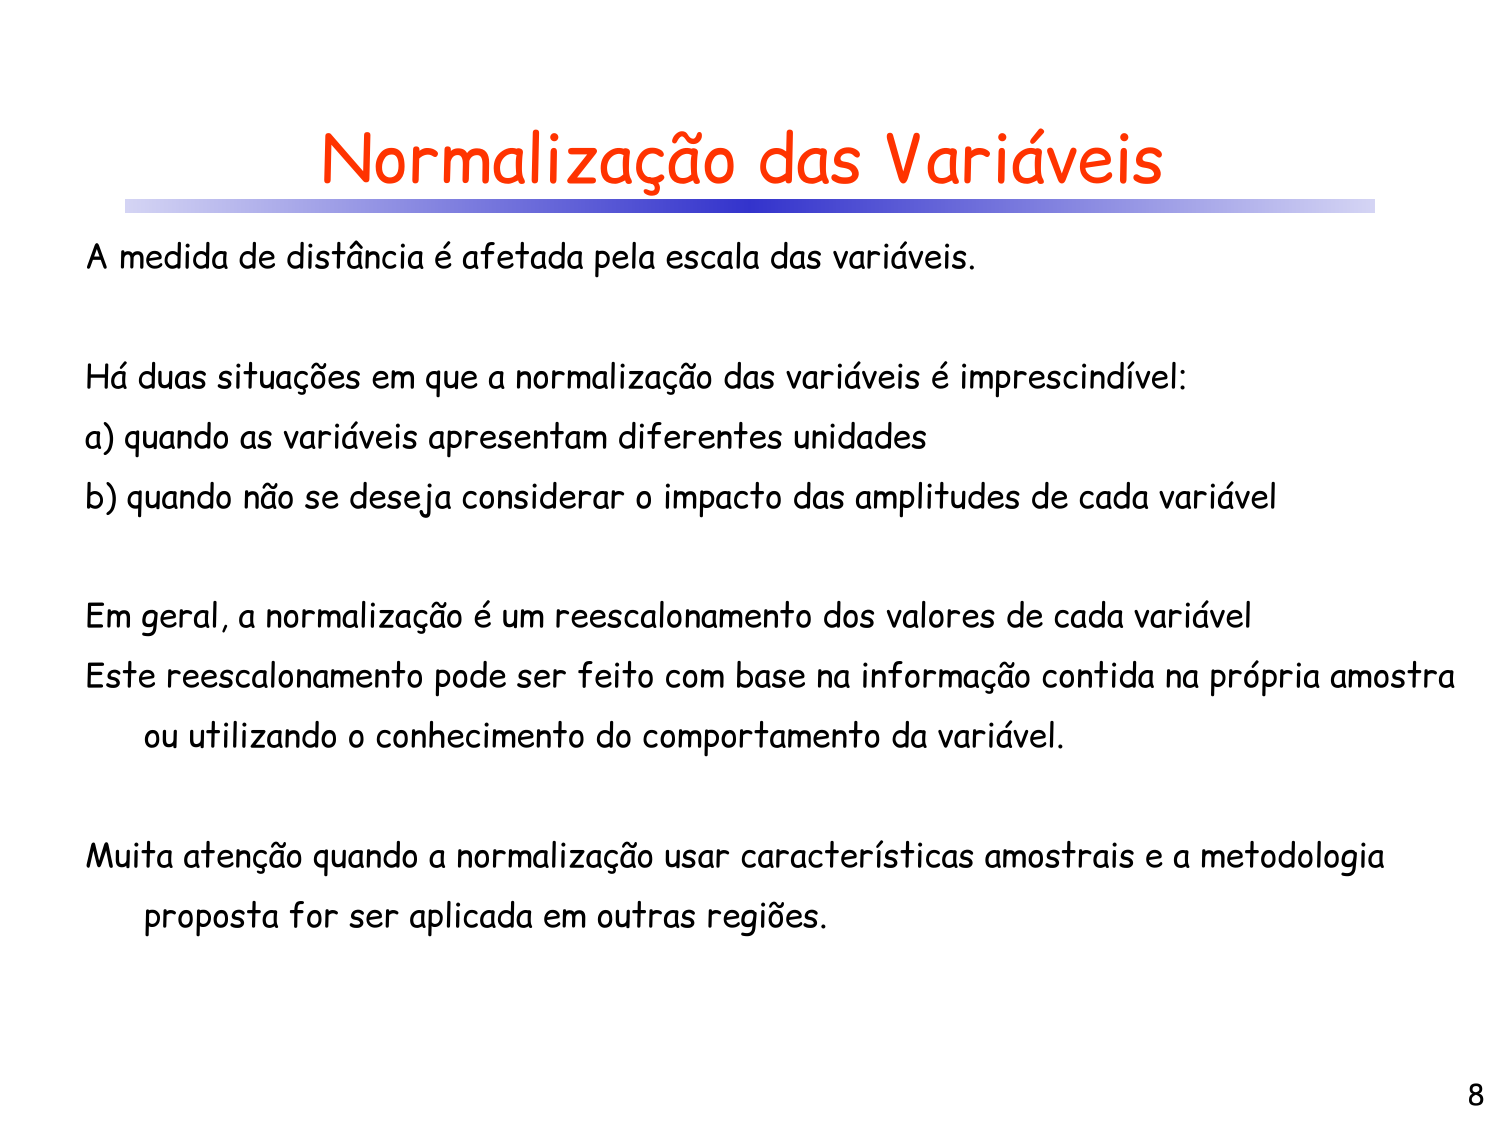

# Normalização das Variáveis
A medida de distância é afetada pela escala das variáveis.

Há duas situações em que a normalização das variáveis é imprescindível:
a) quando as variáveis apresentam diferentes unidades
b) quando não se deseja considerar o impacto das amplitudes de cada variável

Em geral, a normalização é um reescalonamento dos valores de cada variável
Este reescalonamento pode ser feito com base na informação contida na própria amostra ou utilizando o conhecimento do comportamento da variável.

Muita atenção quando a normalização usar características amostrais e a metodologia proposta for ser aplicada em outras regiões.

8